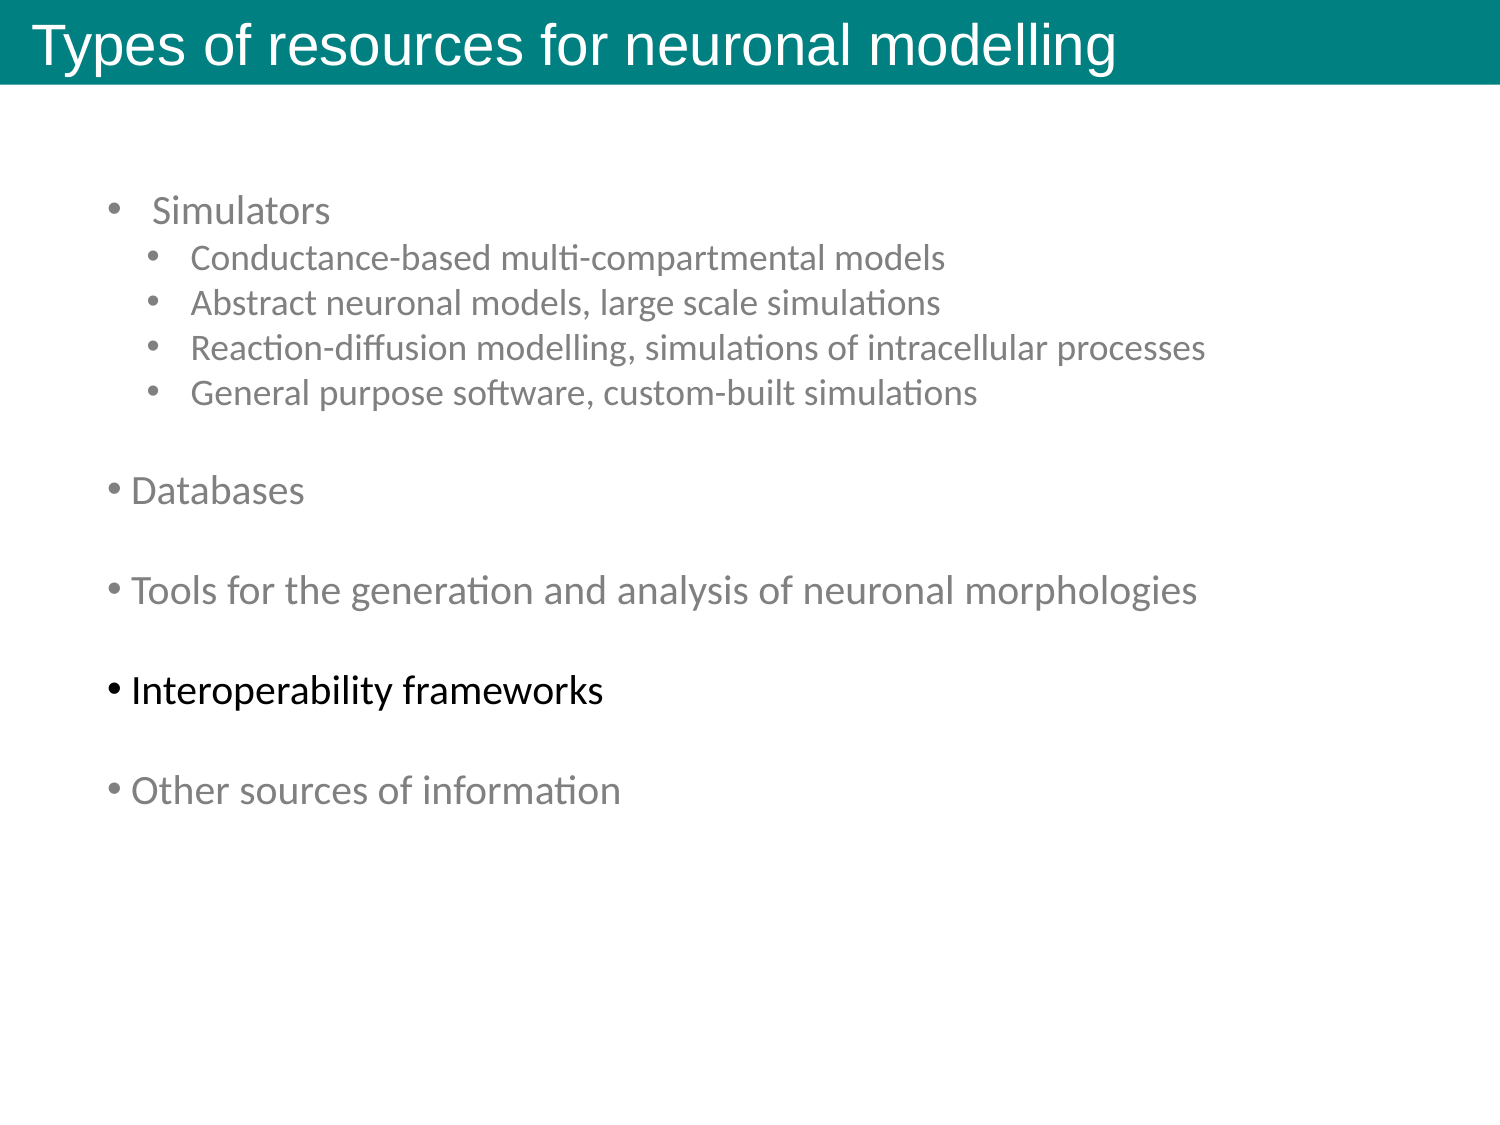

Types of resources for neuronal modelling

 Simulators
 Conductance-based multi-compartmental models
 Abstract neuronal models, large scale simulations
 Reaction-diffusion modelling, simulations of intracellular processes
 General purpose software, custom-built simulations

 Databases

 Tools for the generation and analysis of neuronal morphologies

 Interoperability frameworks

 Other sources of information